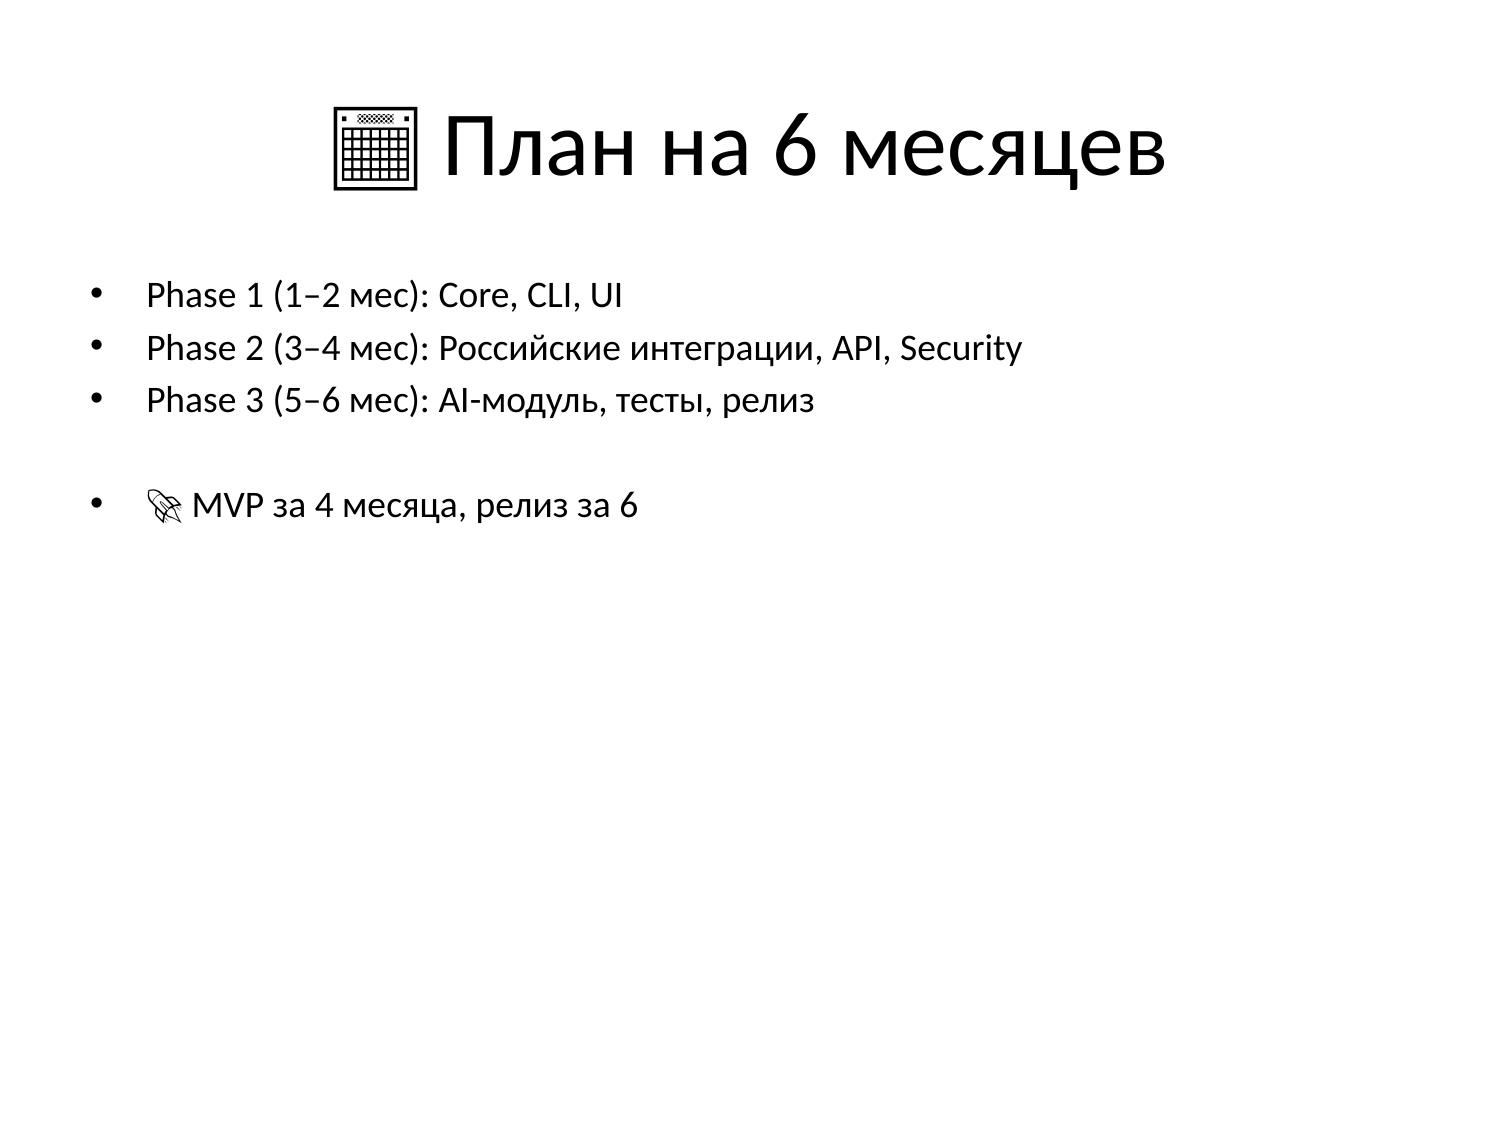

# 📅 План на 6 месяцев
Phase 1 (1–2 мес): Core, CLI, UI
Phase 2 (3–4 мес): Российские интеграции, API, Security
Phase 3 (5–6 мес): AI-модуль, тесты, релиз

🚀 MVP за 4 месяца, релиз за 6